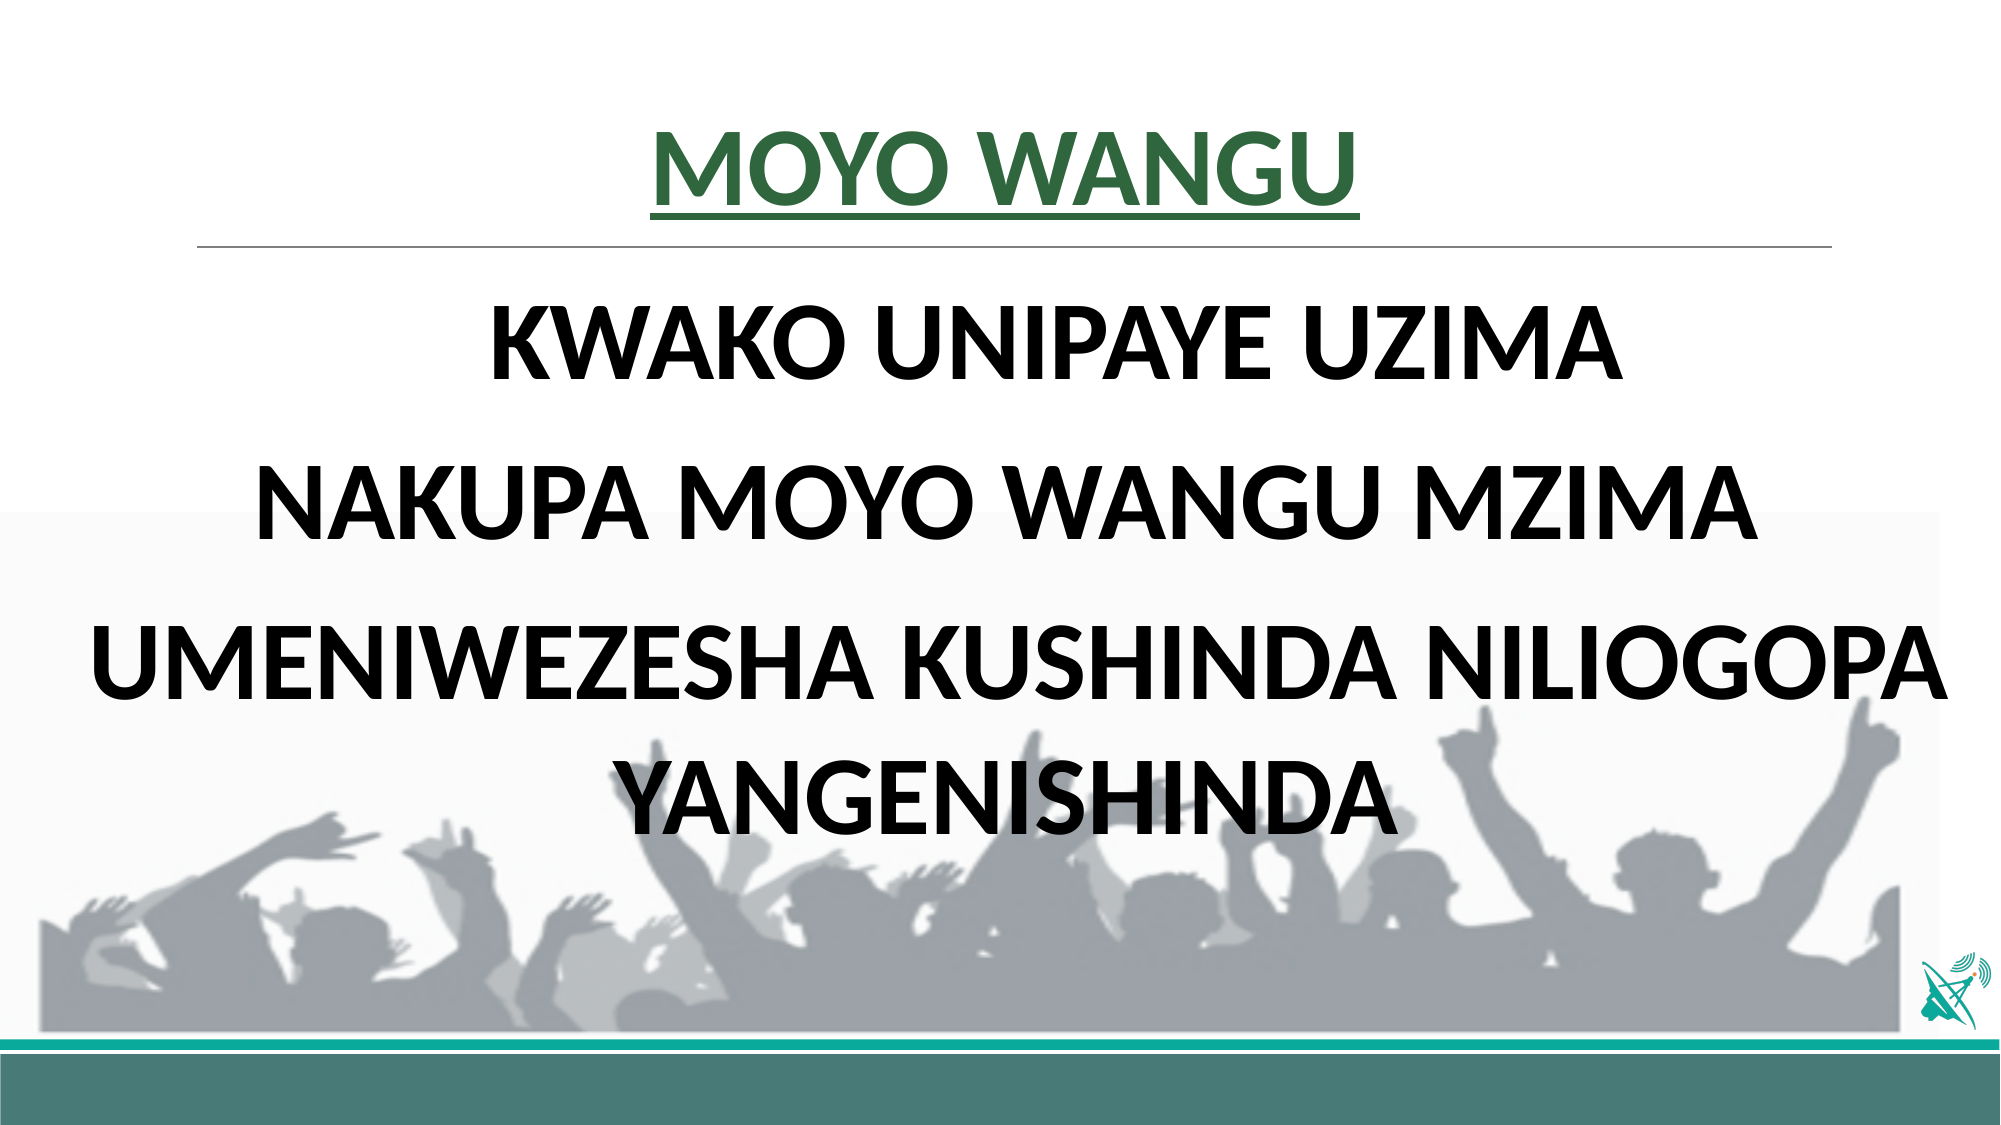

# MOYO WANGU
KWAKO UNIPAYE UZIMA
 NAKUPA MOYO WANGU MZIMA
UMENIWEZESHA KUSHINDA NILIOGOPA YANGENISHINDA